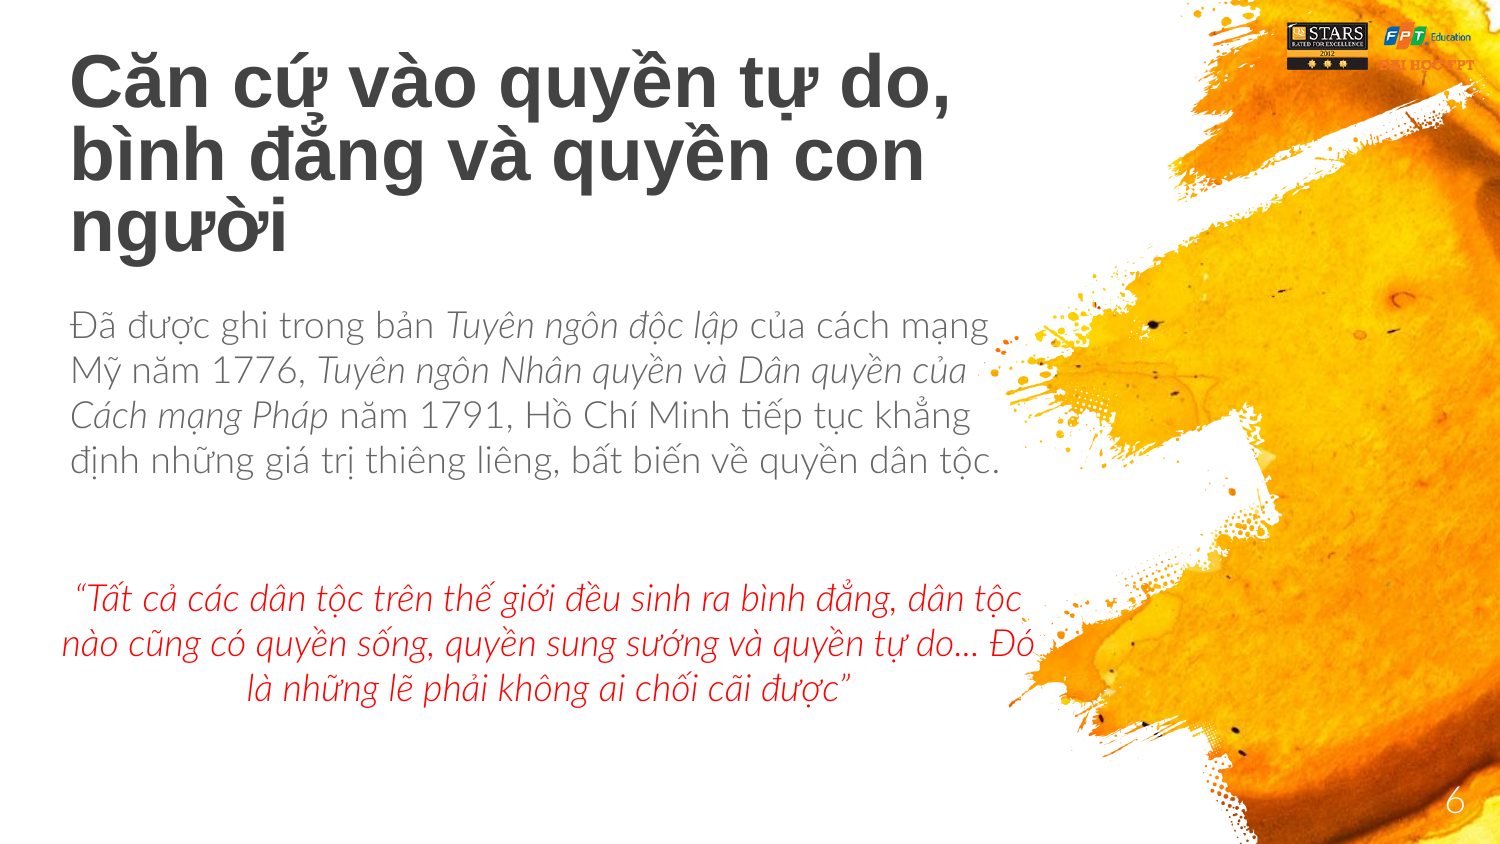

# Căn cứ vào quyền tự do, bình đẳng và quyền con người
Đã được ghi trong bản Tuyên ngôn độc lập của cách mạng Mỹ năm 1776, Tuyên ngôn Nhân quyền và Dân quyền của Cách mạng Pháp năm 1791, Hồ Chí Minh tiếp tục khẳng định những giá trị thiêng liêng, bất biến về quyền dân tộc.
“Tất cả các dân tộc trên thế giới đều sinh ra bình đẳng, dân tộc nào cũng có quyền sống, quyền sung sướng và quyền tự do... Đó là những lẽ phải không ai chối cãi được”
6